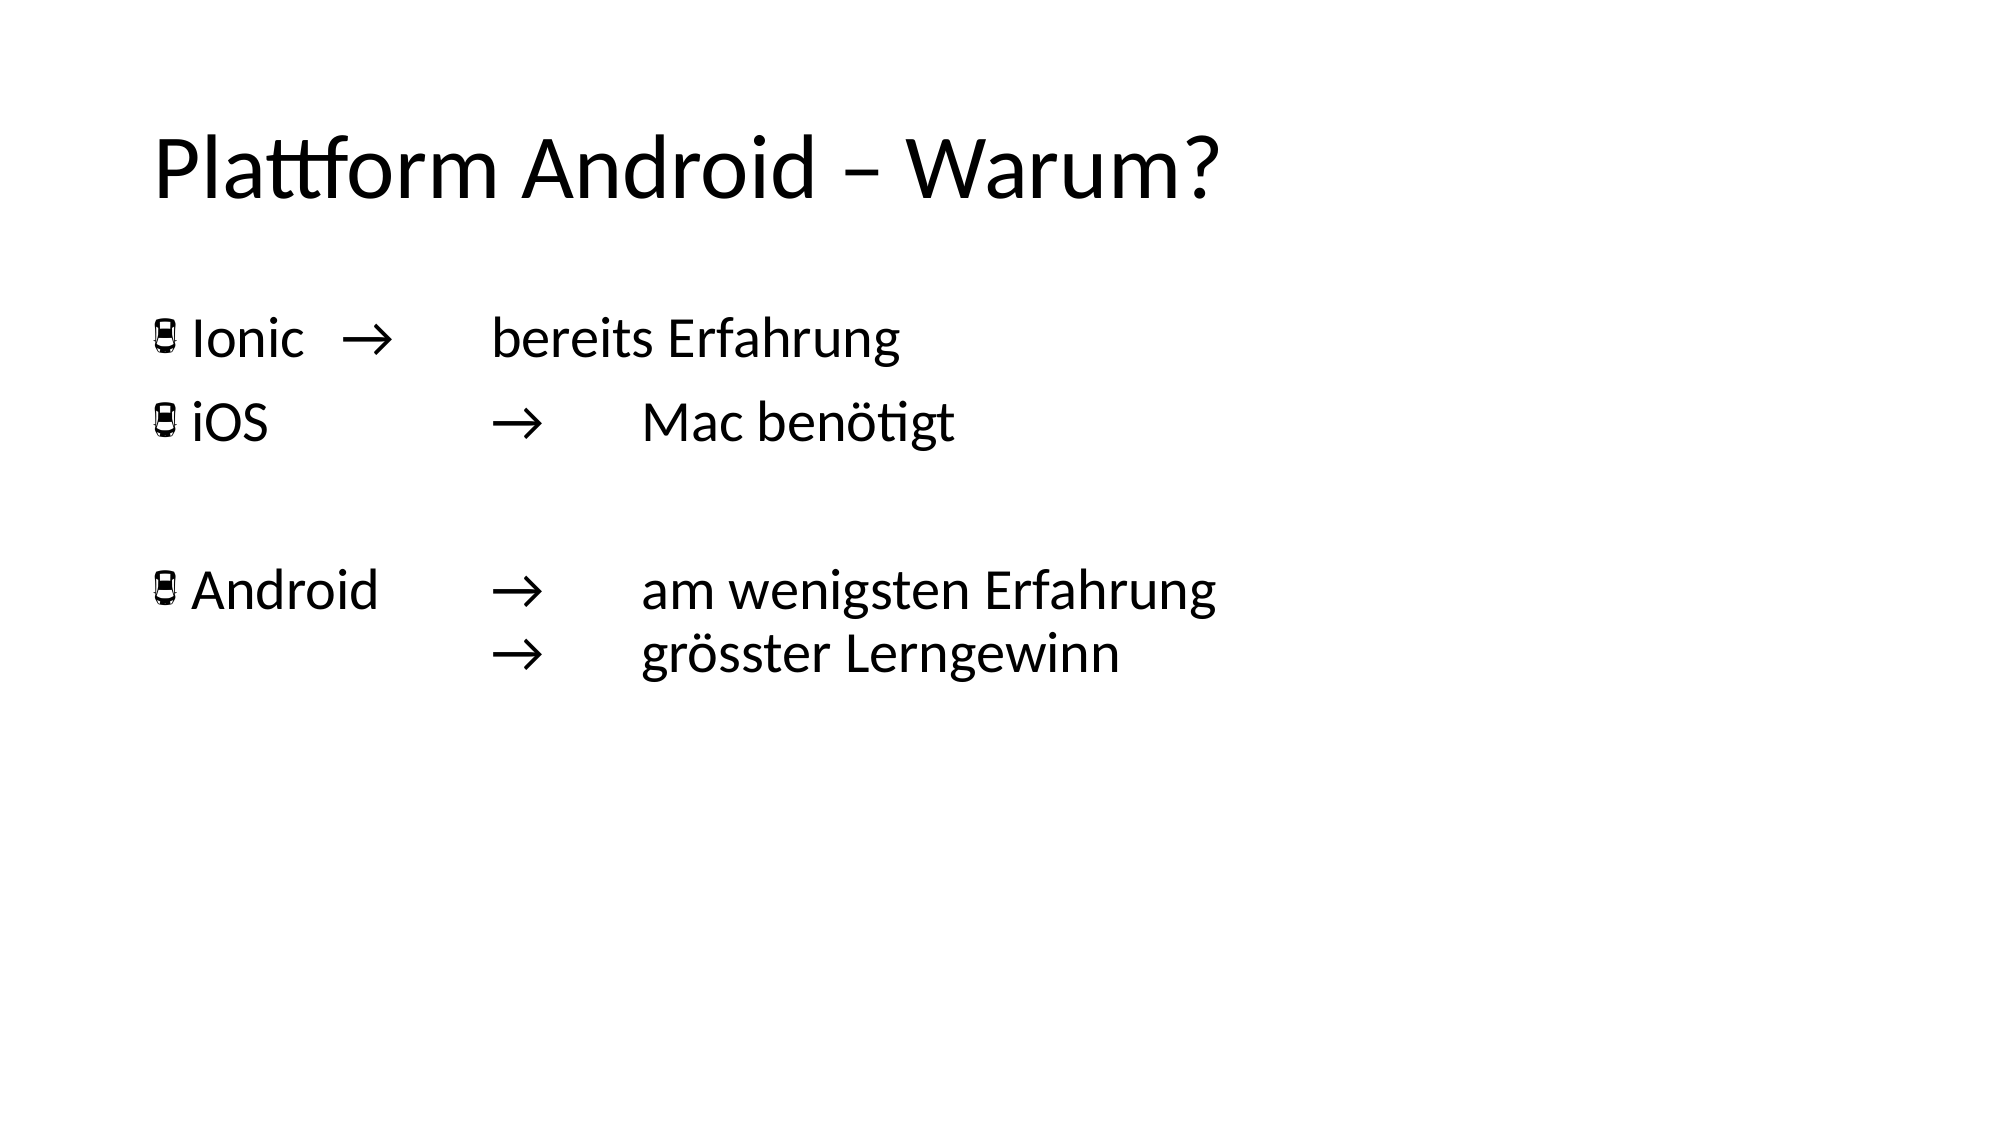

# Plattform Android – Warum?
Ionic 	→	bereits Erfahrung
iOS		→	Mac benötigt

Android	→	am wenigsten Erfahrung
		→	grösster Lerngewinn